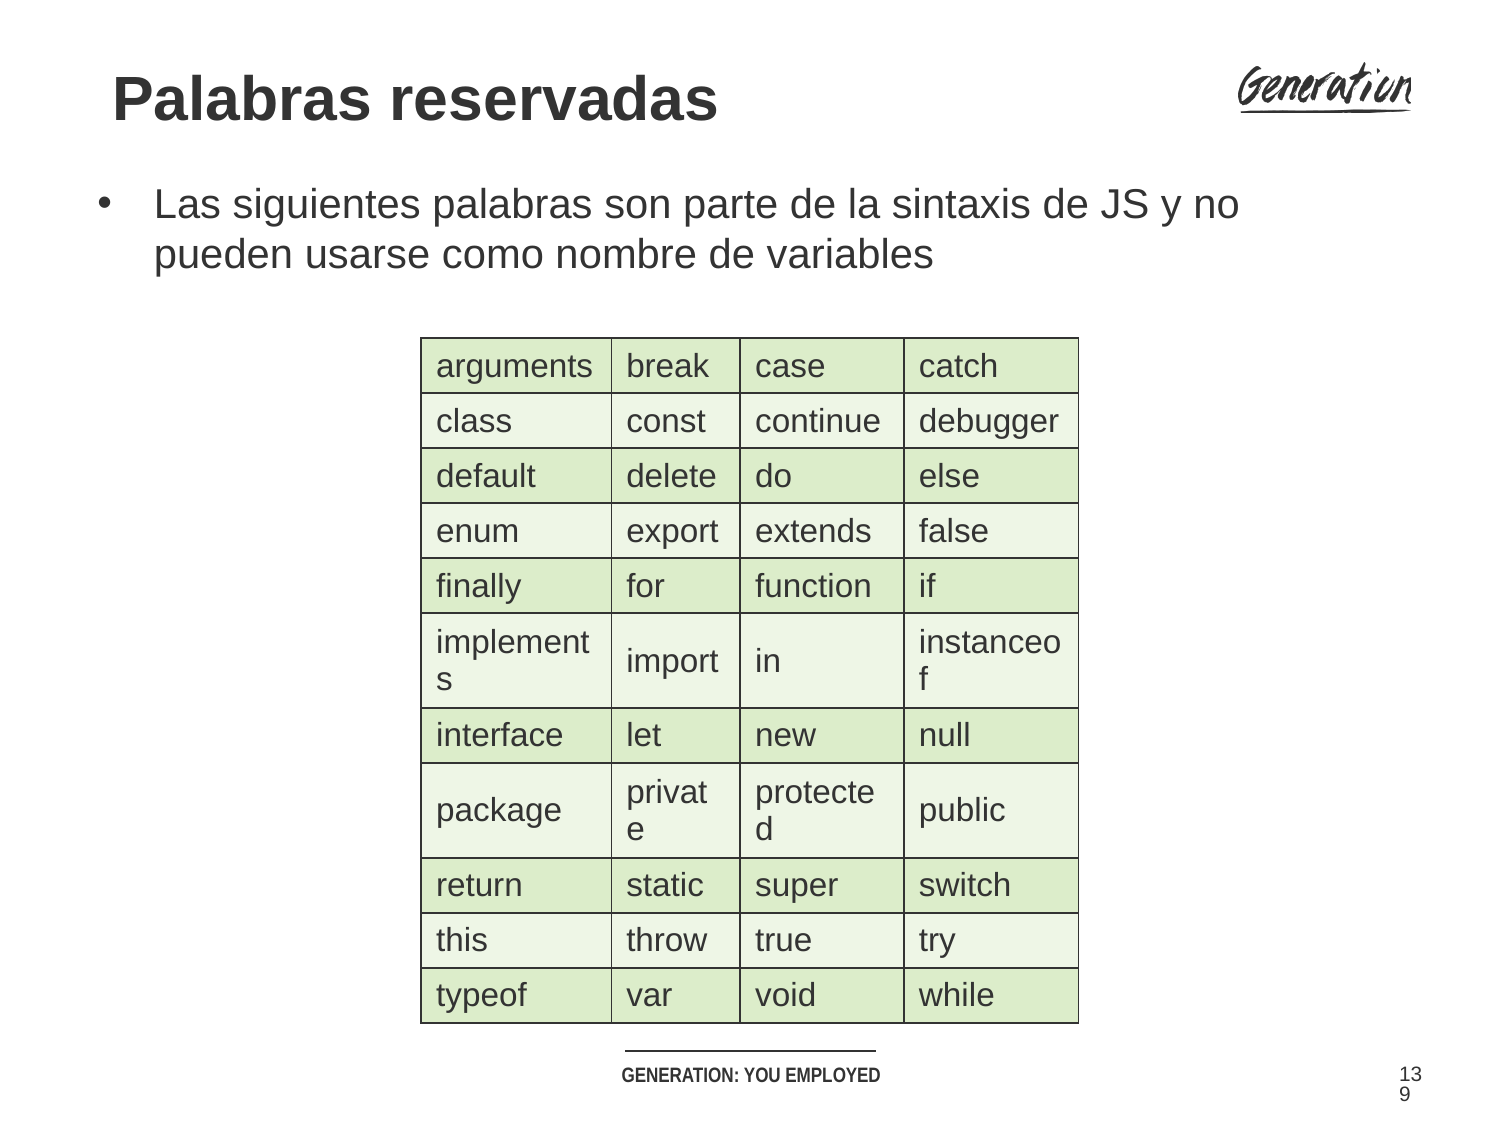

Palabras reservadas
Las siguientes palabras son parte de la sintaxis de JS y no pueden usarse como nombre de variables
| arguments | break | case | catch |
| --- | --- | --- | --- |
| class | const | continue | debugger |
| default | delete | do | else |
| enum | export | extends | false |
| finally | for | function | if |
| implements | import | in | instanceof |
| interface | let | new | null |
| package | private | protected | public |
| return | static | super | switch |
| this | throw | true | try |
| typeof | var | void | while |